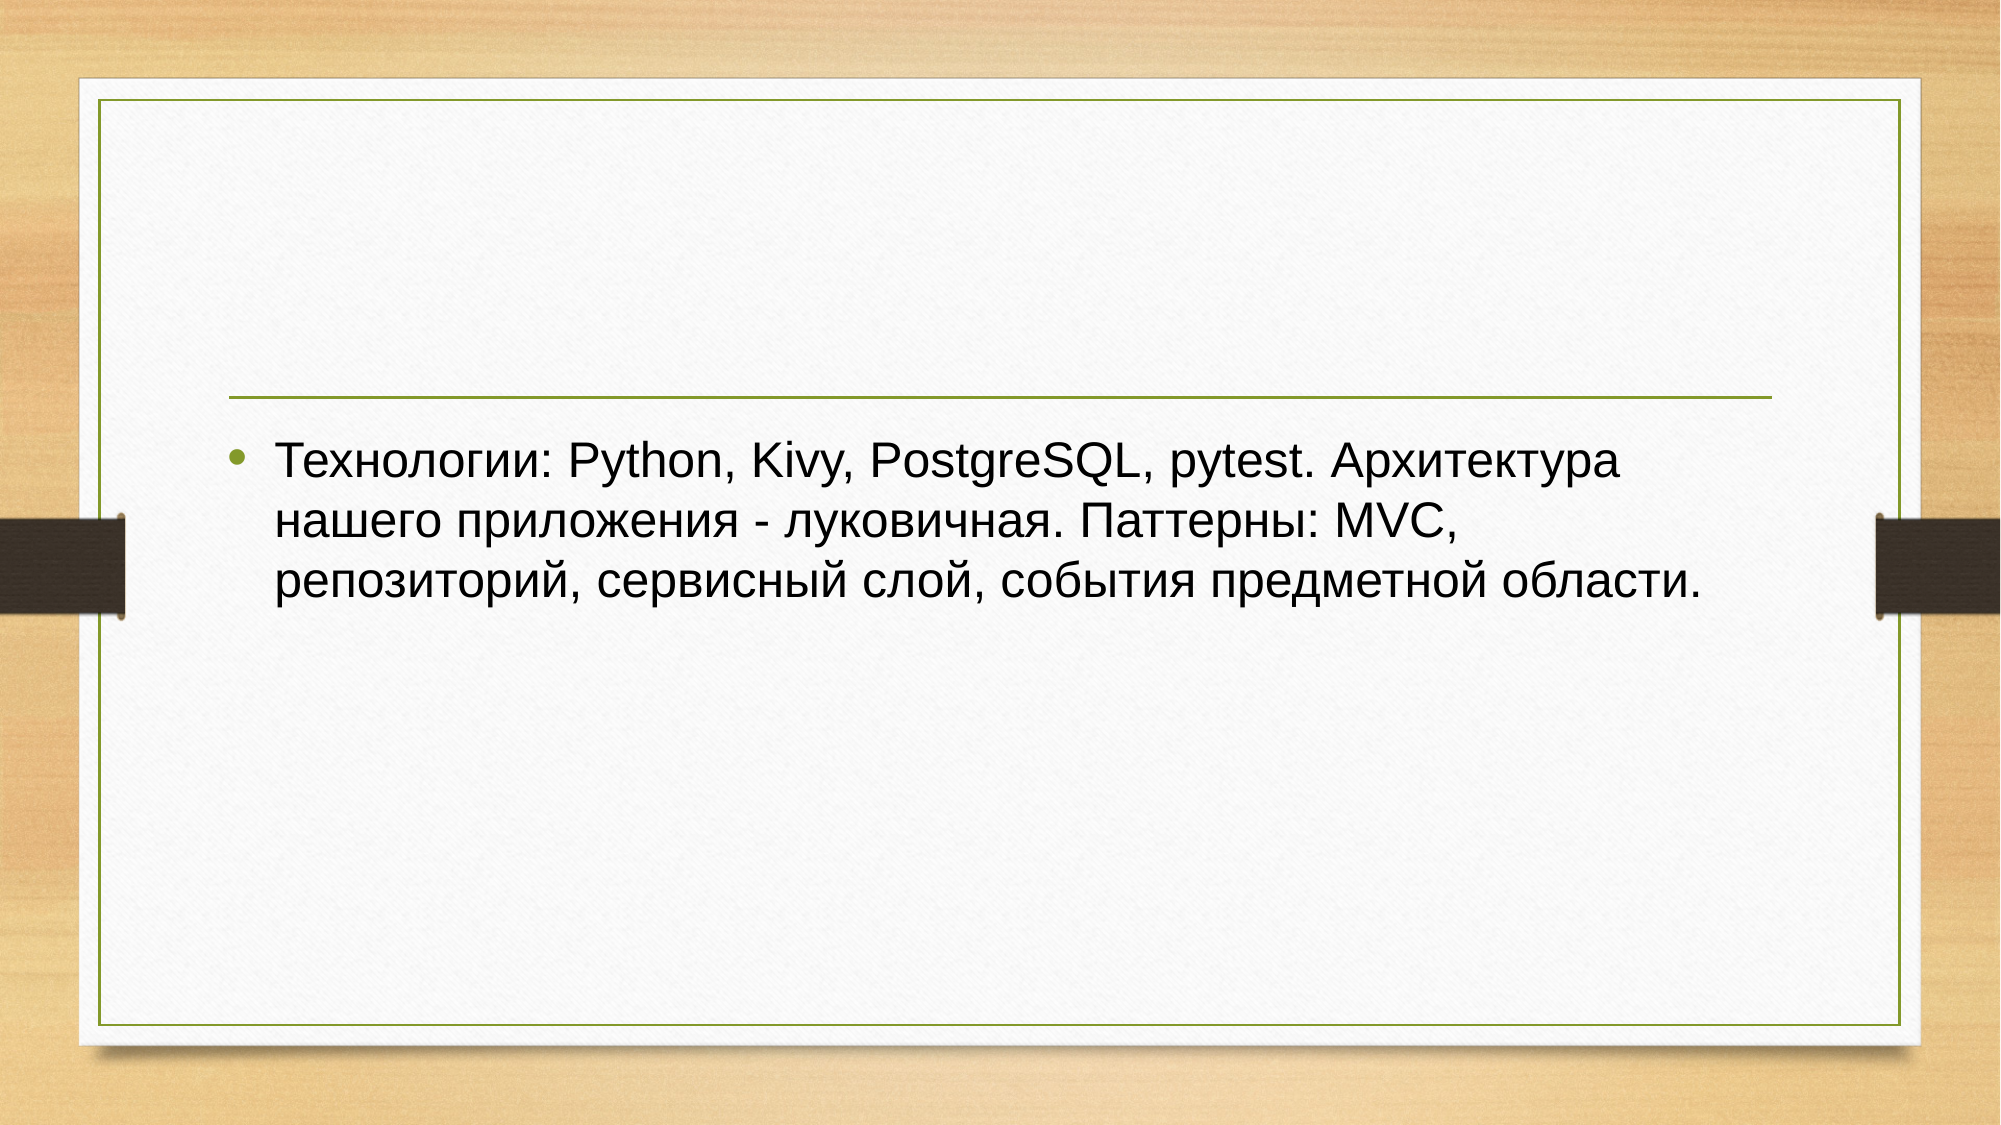

Технологии: Python, Kivy, PostgreSQL, pytest. Архитектура нашего приложения - луковичная. Паттерны: MVC, репозиторий, сервисный слой, события предметной области.